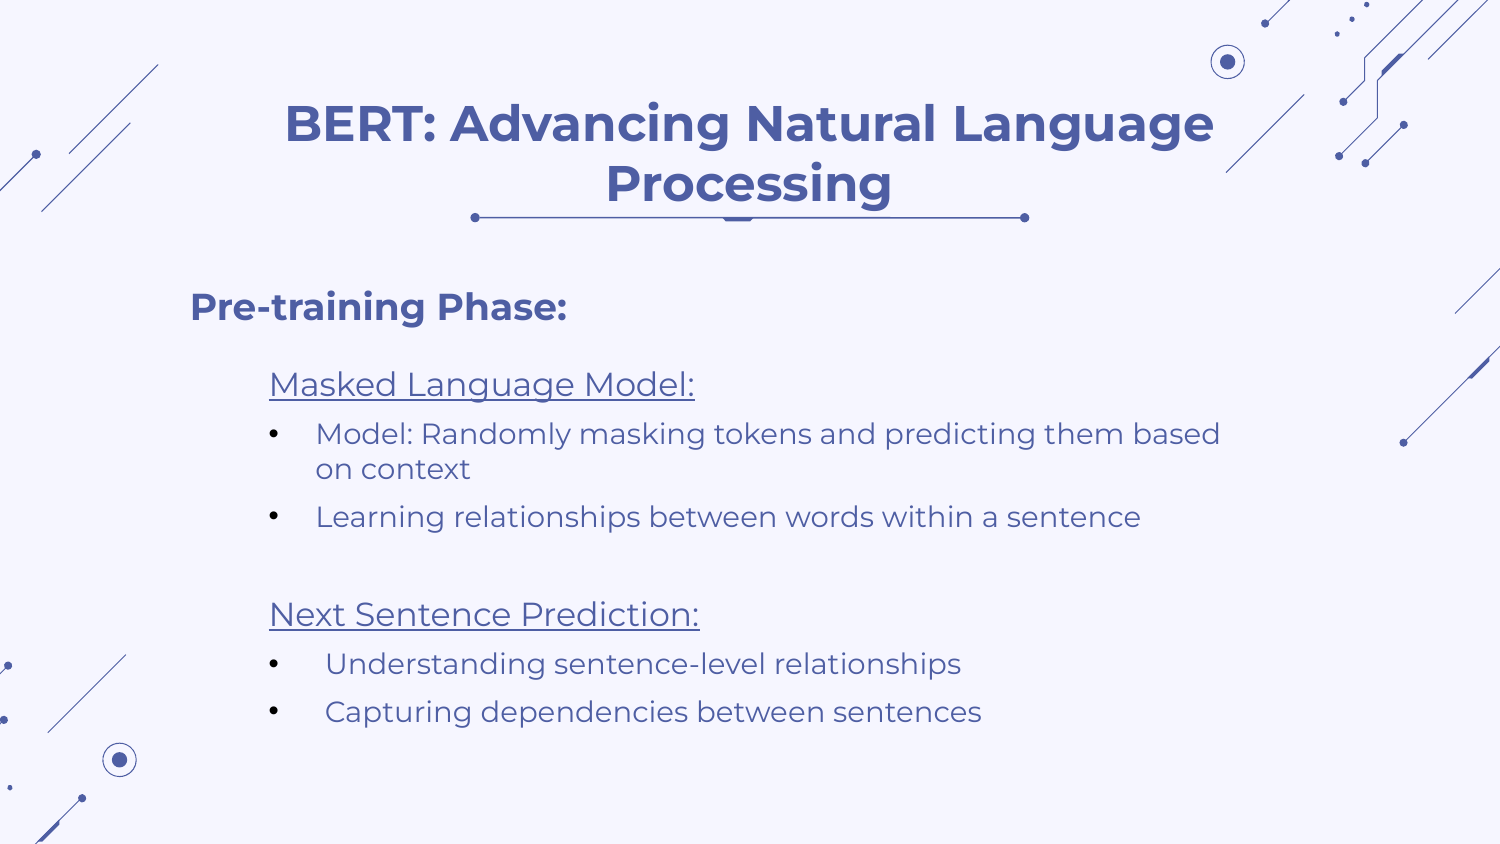

# BERT: Advancing Natural Language Processing

Pre-training Phase:
Masked Language Model:
Model: Randomly masking tokens and predicting them based on context
Learning relationships between words within a sentence

Next Sentence Prediction:
Understanding sentence-level relationships
Capturing dependencies between sentences